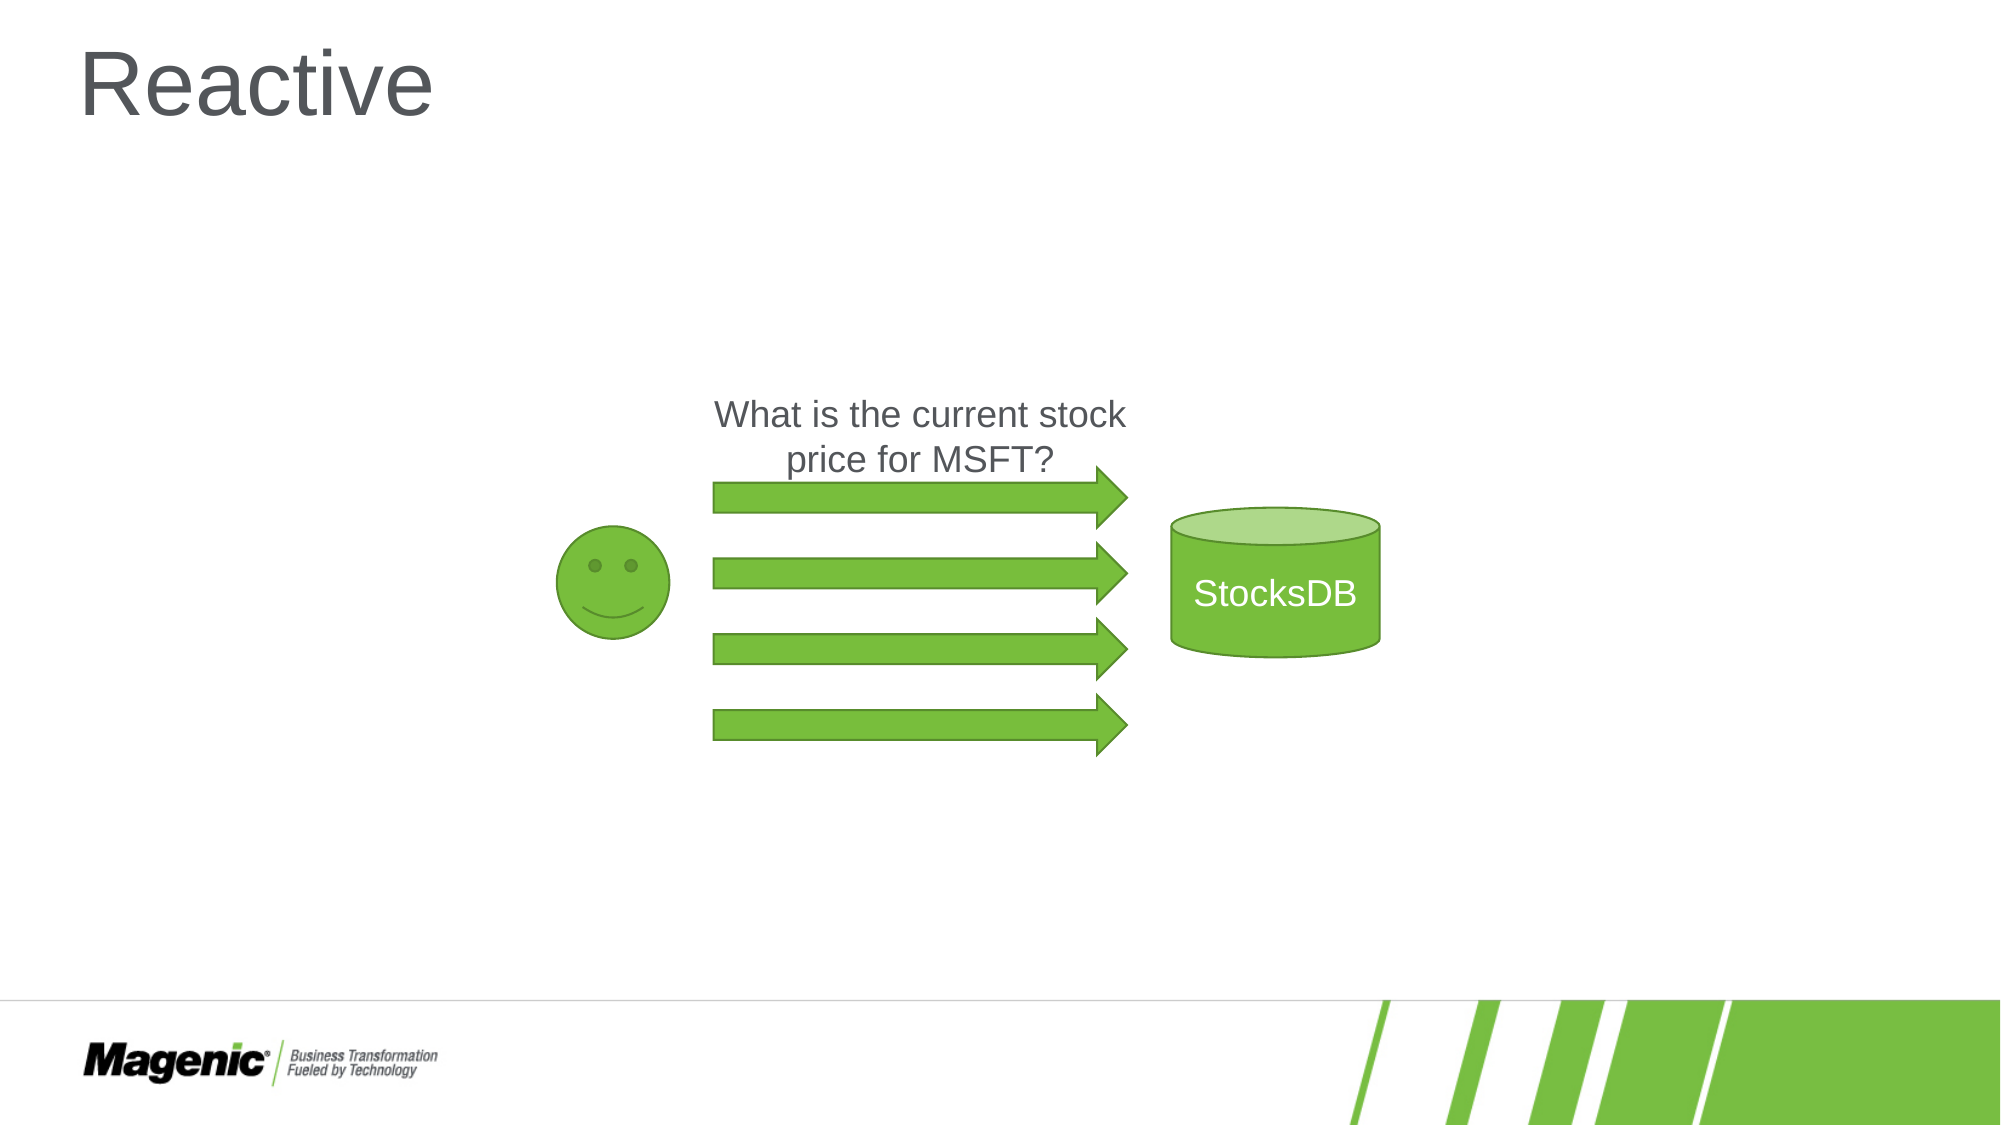

# Reactive
What is the current stock
price for MSFT?

StocksDB